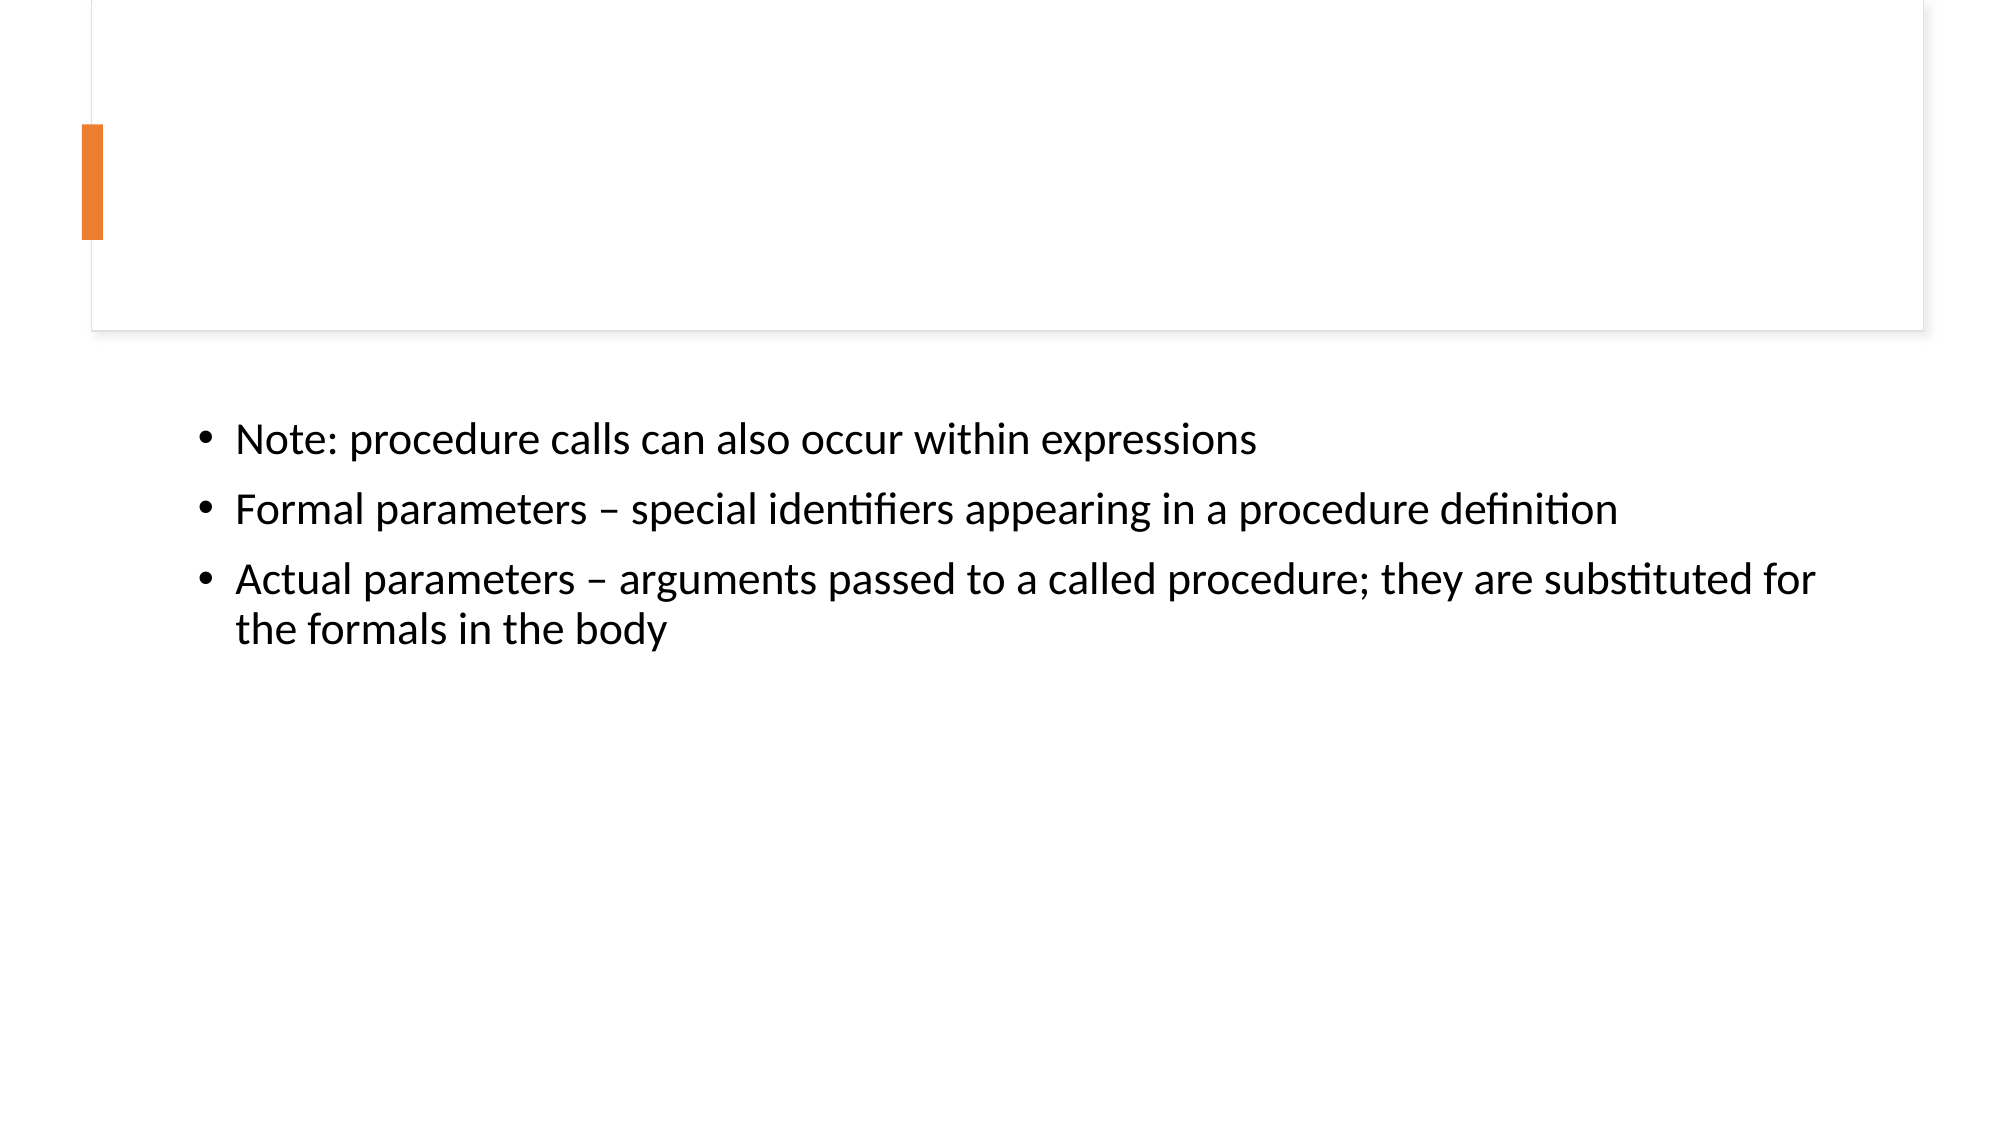

Note: procedure calls can also occur within expressions
Formal parameters – special identifiers appearing in a procedure definition
Actual parameters – arguments passed to a called procedure; they are substituted for the formals in the body